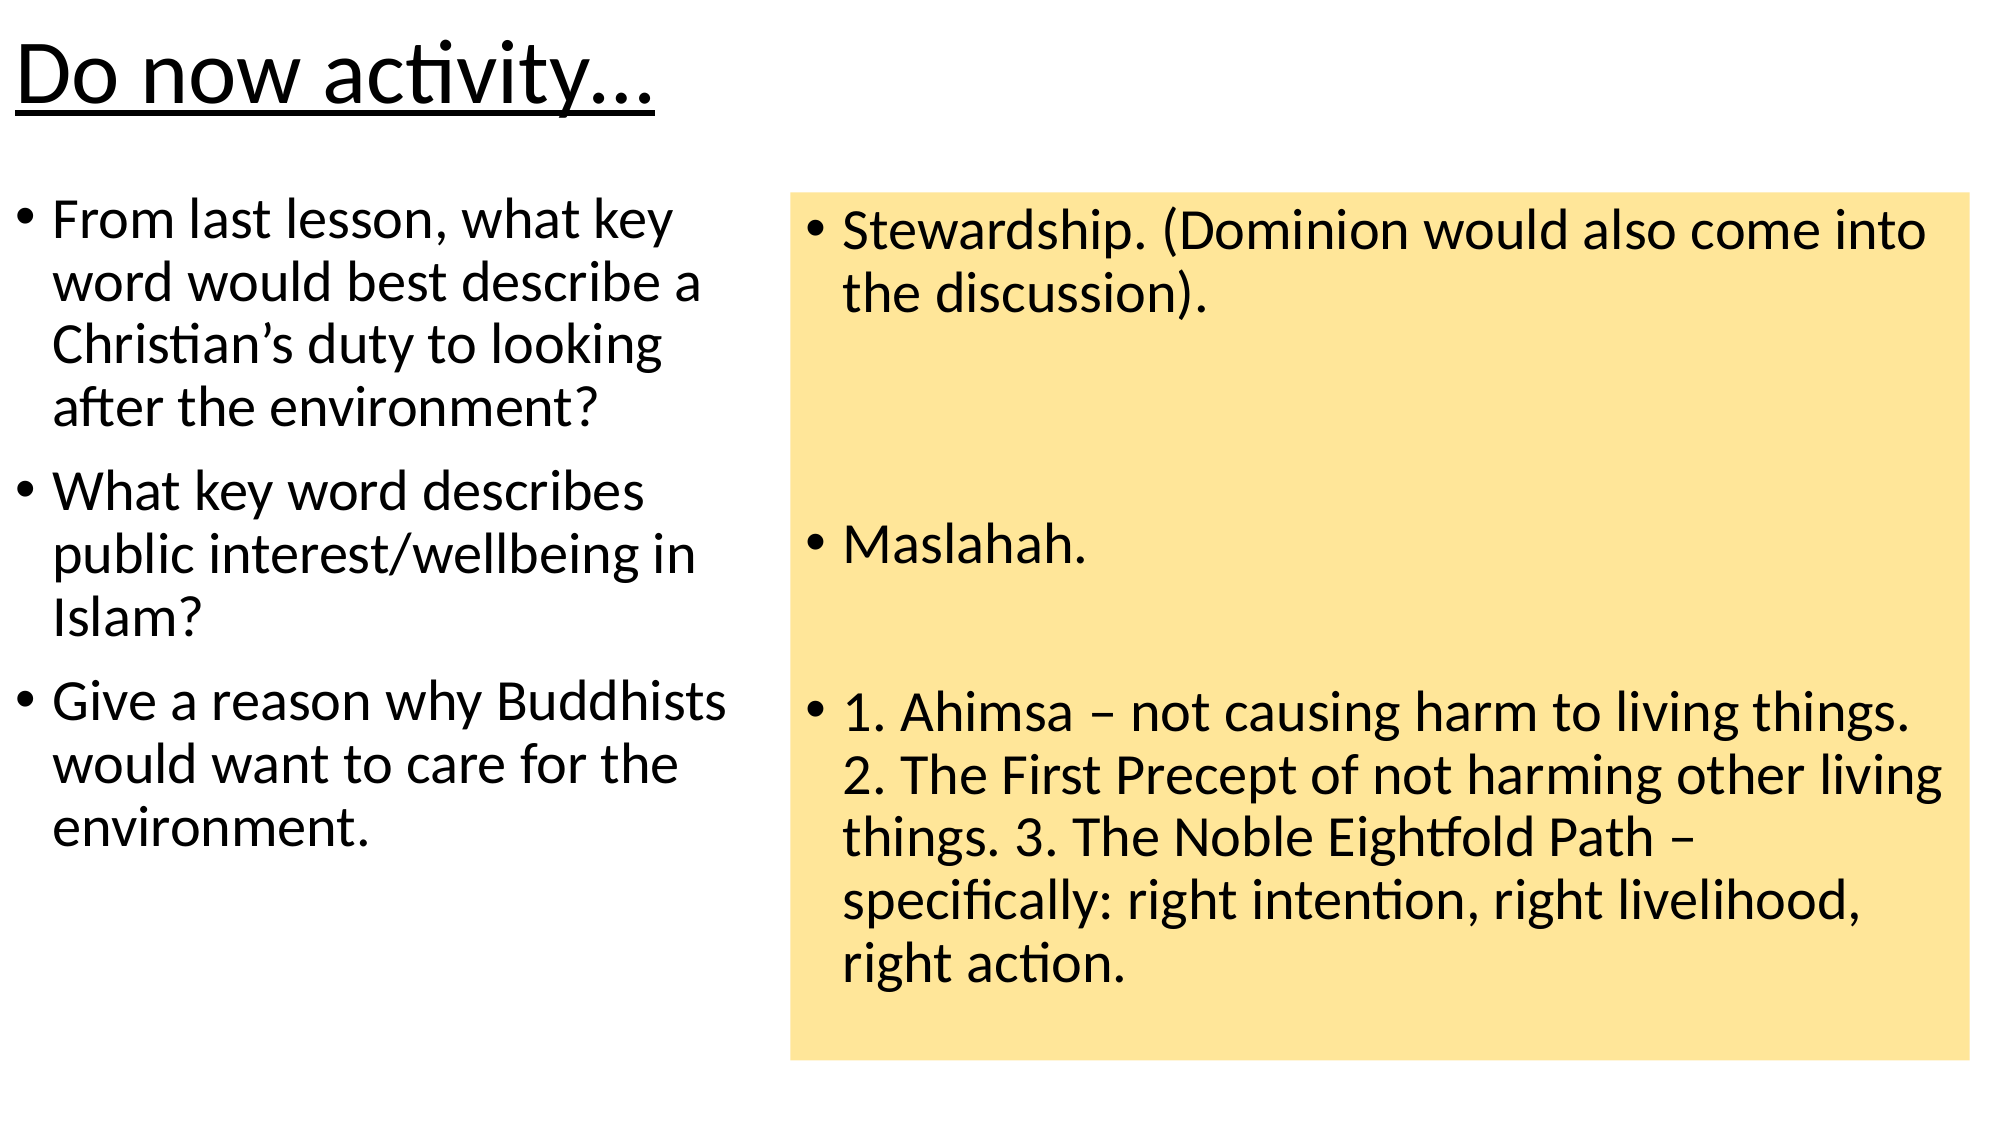

# Do now activity…
From last lesson, what key word would best describe a Christian’s duty to looking after the environment?
What key word describes public interest/wellbeing in Islam?
Give a reason why Buddhists would want to care for the environment.
Stewardship. (Dominion would also come into the discussion).

Maslahah.

1. Ahimsa – not causing harm to living things. 2. The First Precept of not harming other living things. 3. The Noble Eightfold Path – specifically: right intention, right livelihood, right action.